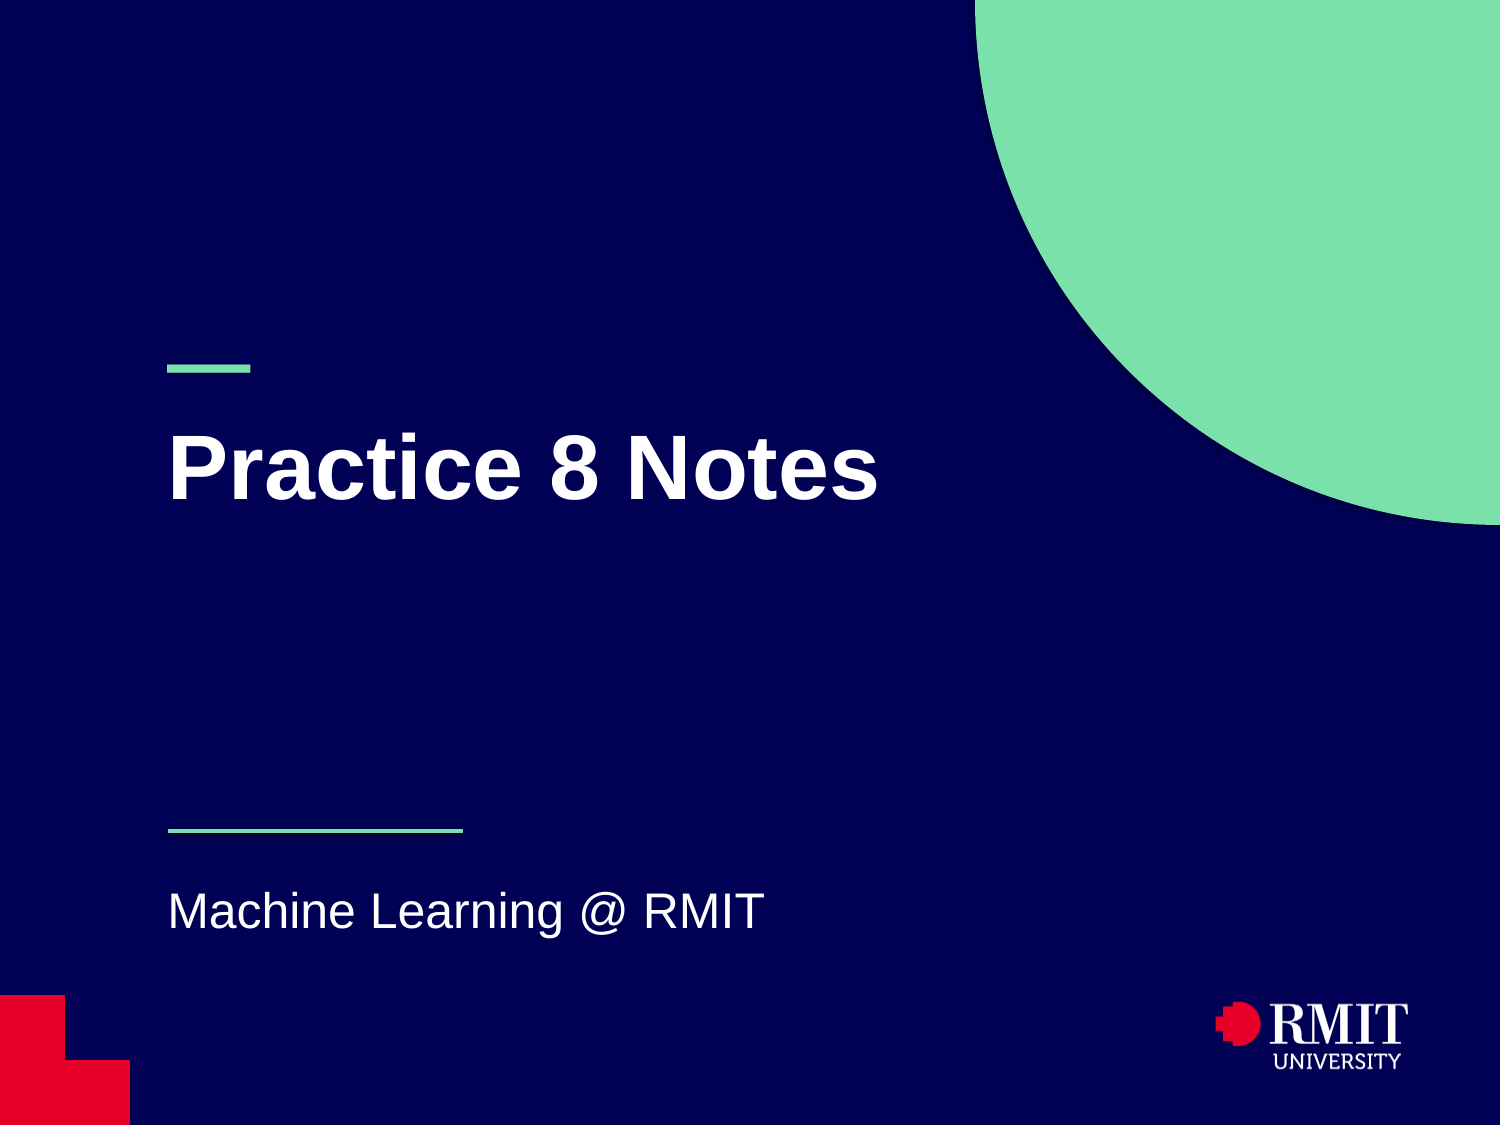

# — Practice 8 Notes
Machine Learning @ RMIT